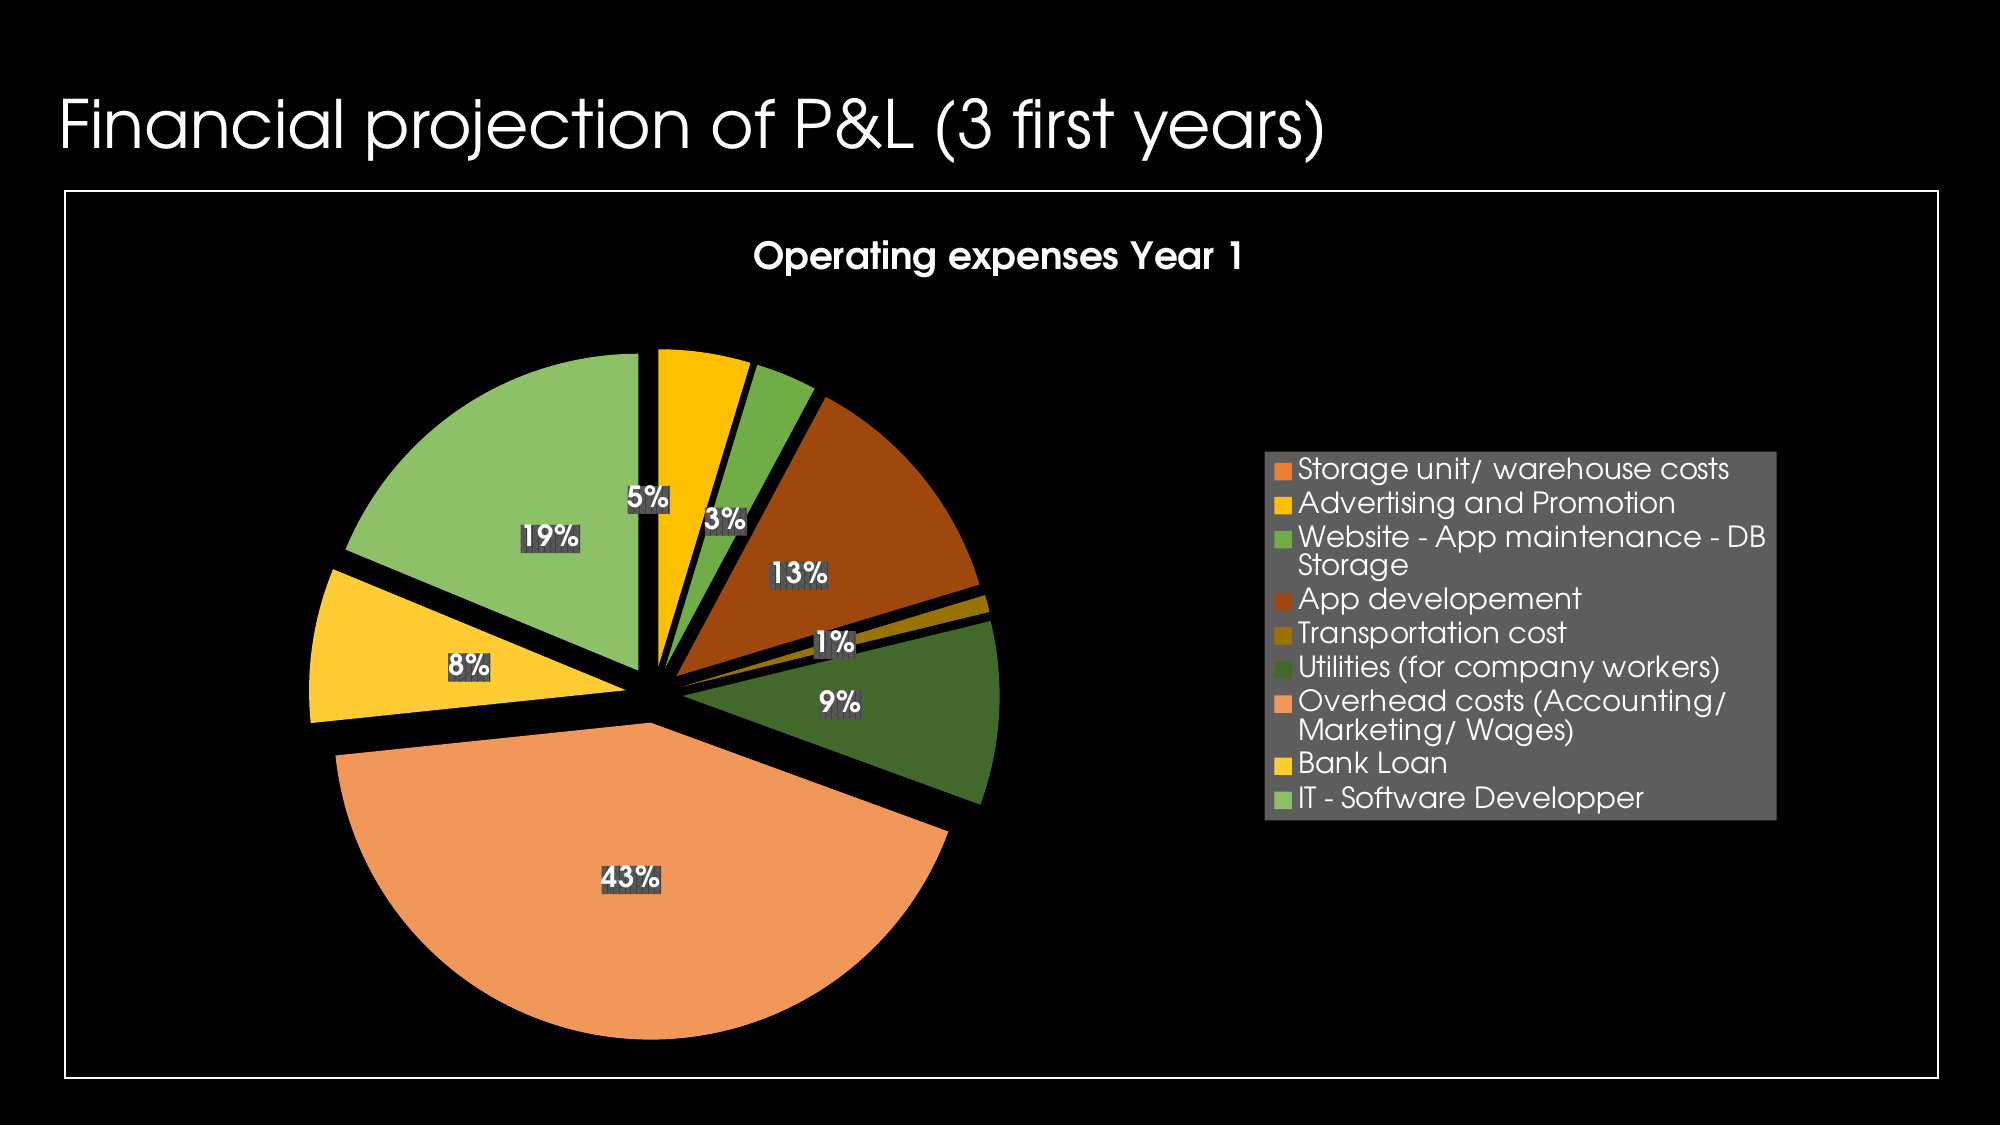

Financial projection of P&L (3 first years)

### Chart: Operating expenses Year 1

| Category |  |
|---|---|
| Storage unit/ warehouse costs | None |
| Advertising and Promotion | 7500.0 |
| Website - App maintenance - DB Storage | 5000.0 |
| App developement | 20000.0 |
| Transportation cost | 1400.0 |
| Utilities (for company workers) | 15000.0 |
| Overhead costs (Accounting/ Marketing/ Wages) | 68400.0 |
| Bank Loan | 12620.04 |
| IT - Software Developper | 30000.0 |